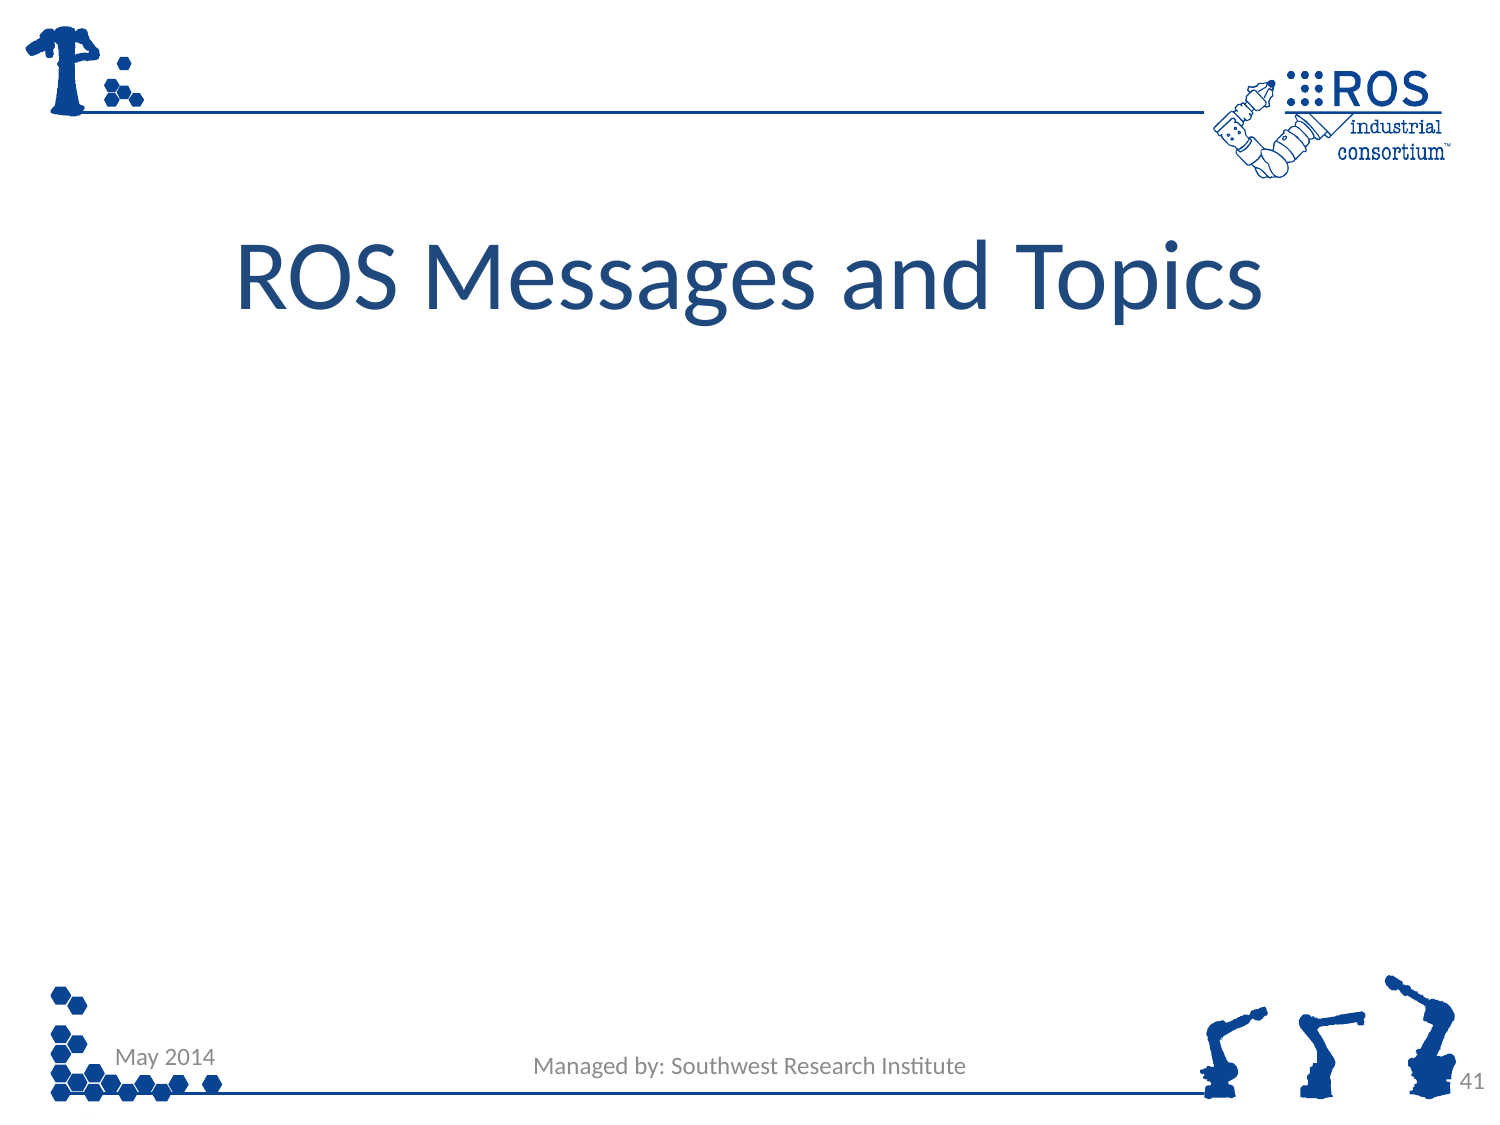

#
ROS Messages and Topics
May 2014
Managed by: Southwest Research Institute
41